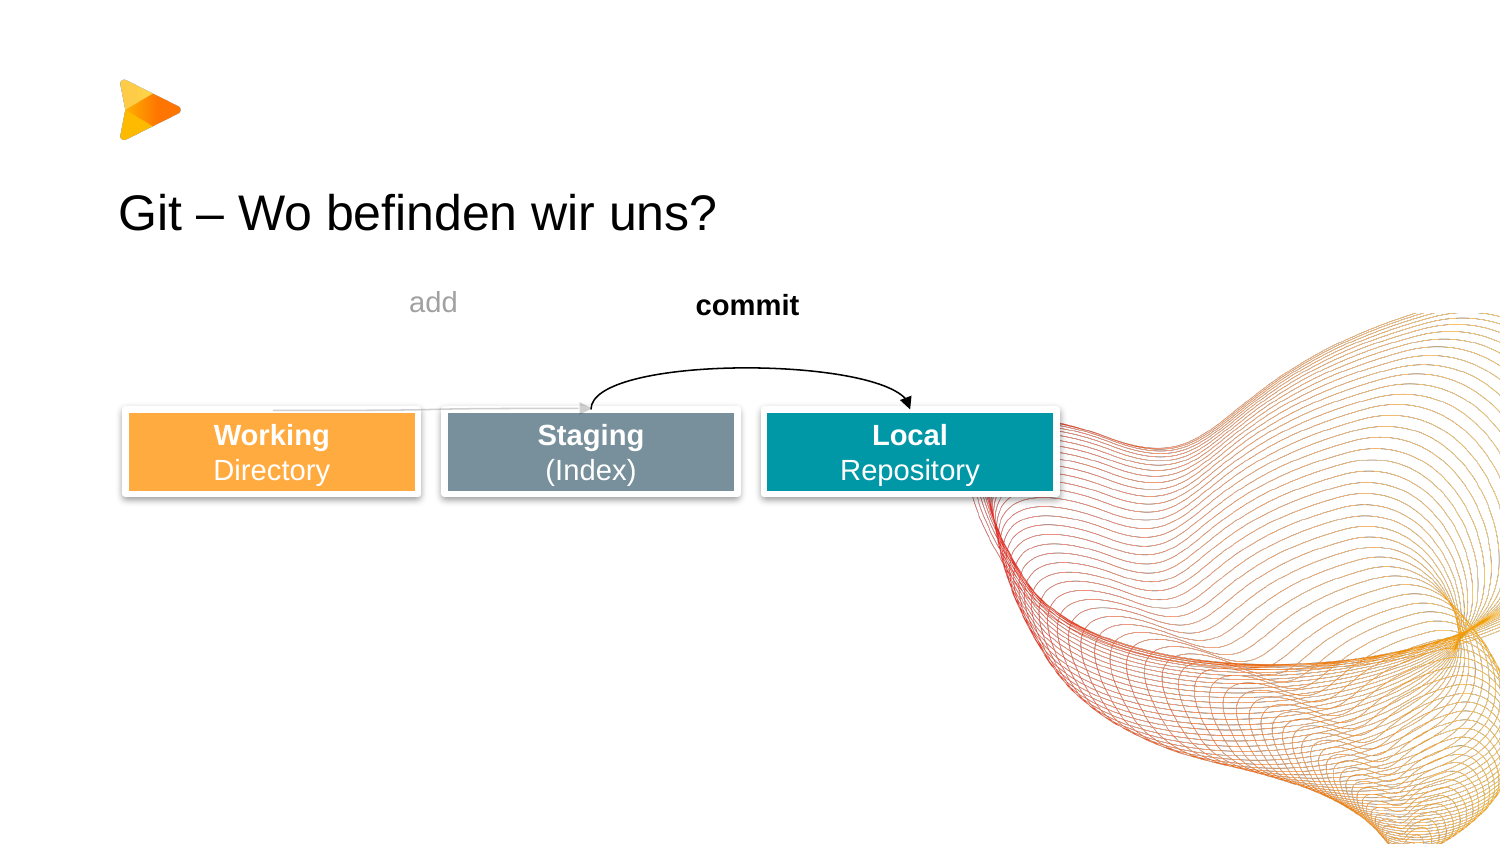

# Git – Wo befinden wir uns?
add
commit
Working
Directory
Staging
(Index)
Local
Repository